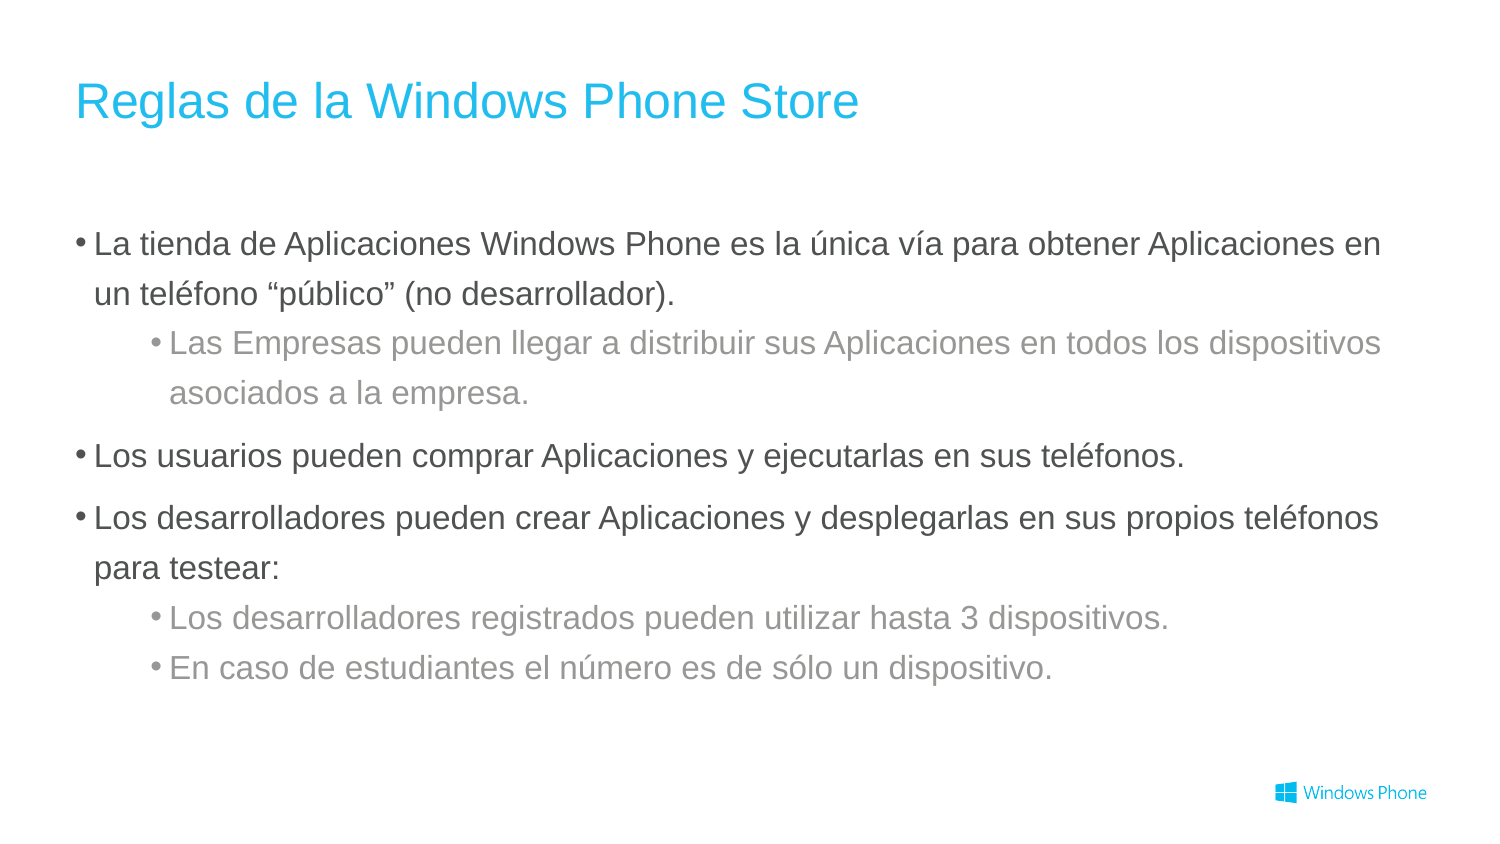

# Reglas de la Windows Phone Store
La tienda de Aplicaciones Windows Phone es la única vía para obtener Aplicaciones en un teléfono “público” (no desarrollador).
Las Empresas pueden llegar a distribuir sus Aplicaciones en todos los dispositivos asociados a la empresa.
Los usuarios pueden comprar Aplicaciones y ejecutarlas en sus teléfonos.
Los desarrolladores pueden crear Aplicaciones y desplegarlas en sus propios teléfonos para testear:
Los desarrolladores registrados pueden utilizar hasta 3 dispositivos.
En caso de estudiantes el número es de sólo un dispositivo.